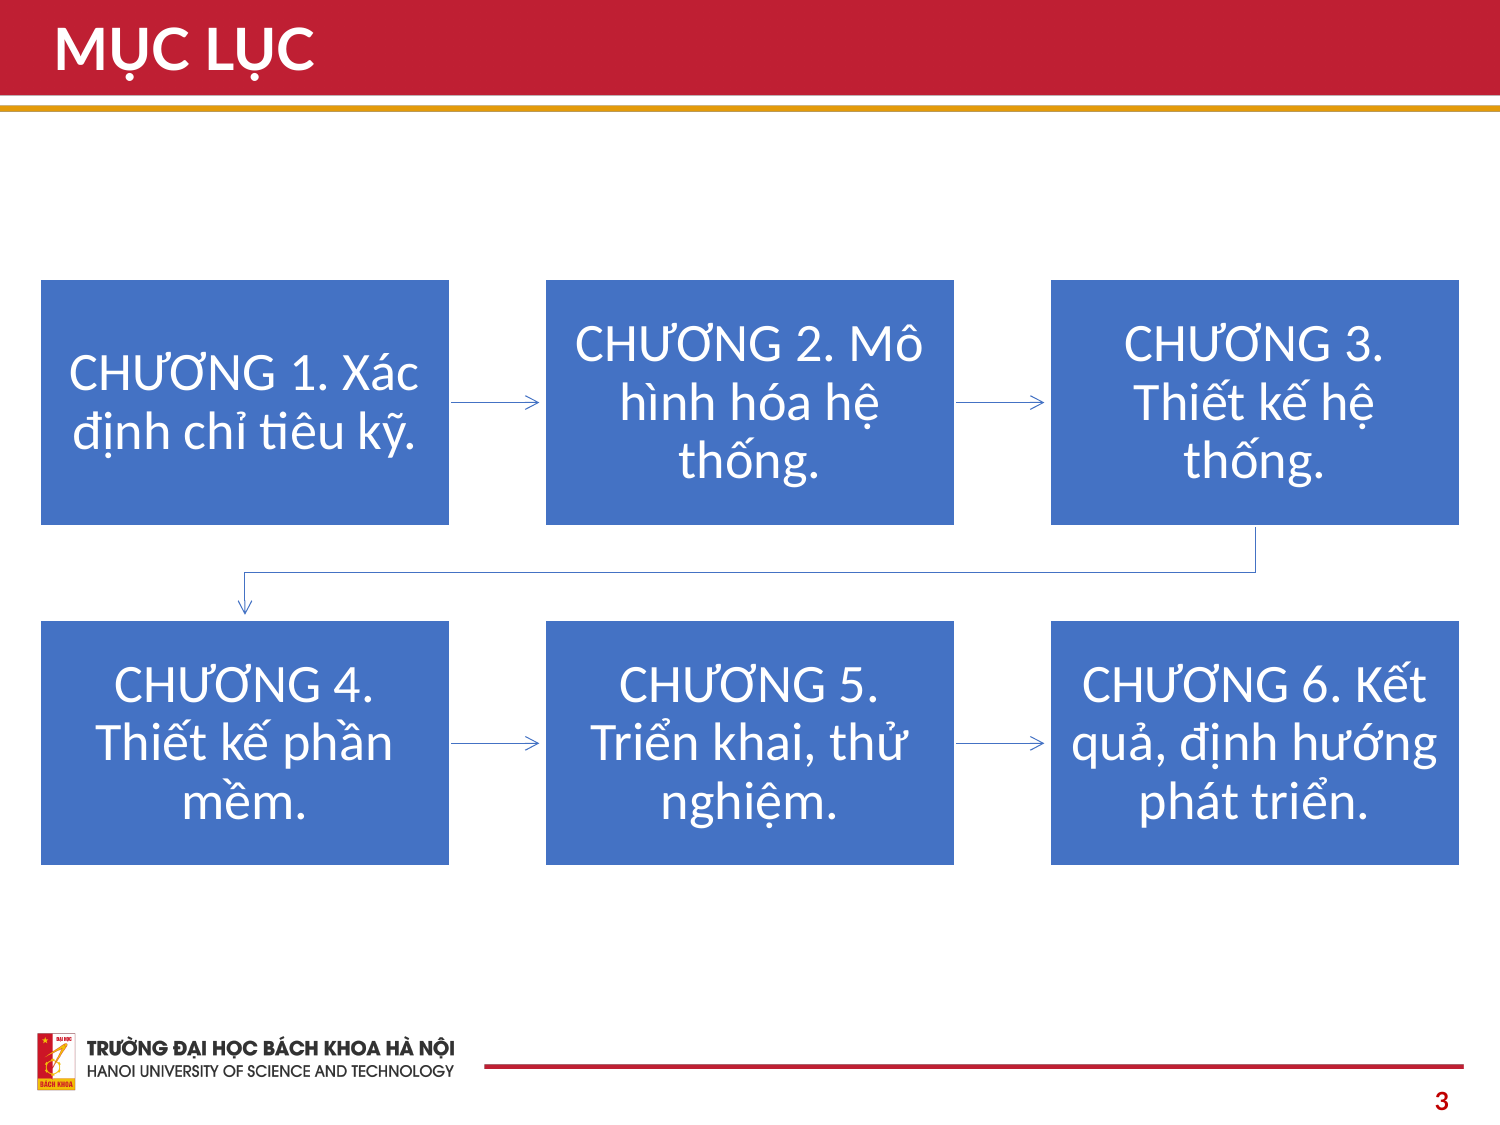

# MỤC LỤC

CHƯƠNG 1. Xác định chỉ tiêu kỹ.

CHƯƠNG 2. Mô hình hóa hệ thống.

CHƯƠNG 3. Thiết kế hệ thống.

CHƯƠNG 4. Thiết kế phần mềm.

CHƯƠNG 5. Triển khai, thử nghiệm.
CHƯƠNG 6. Kết quả, định hướng phát triển.
3